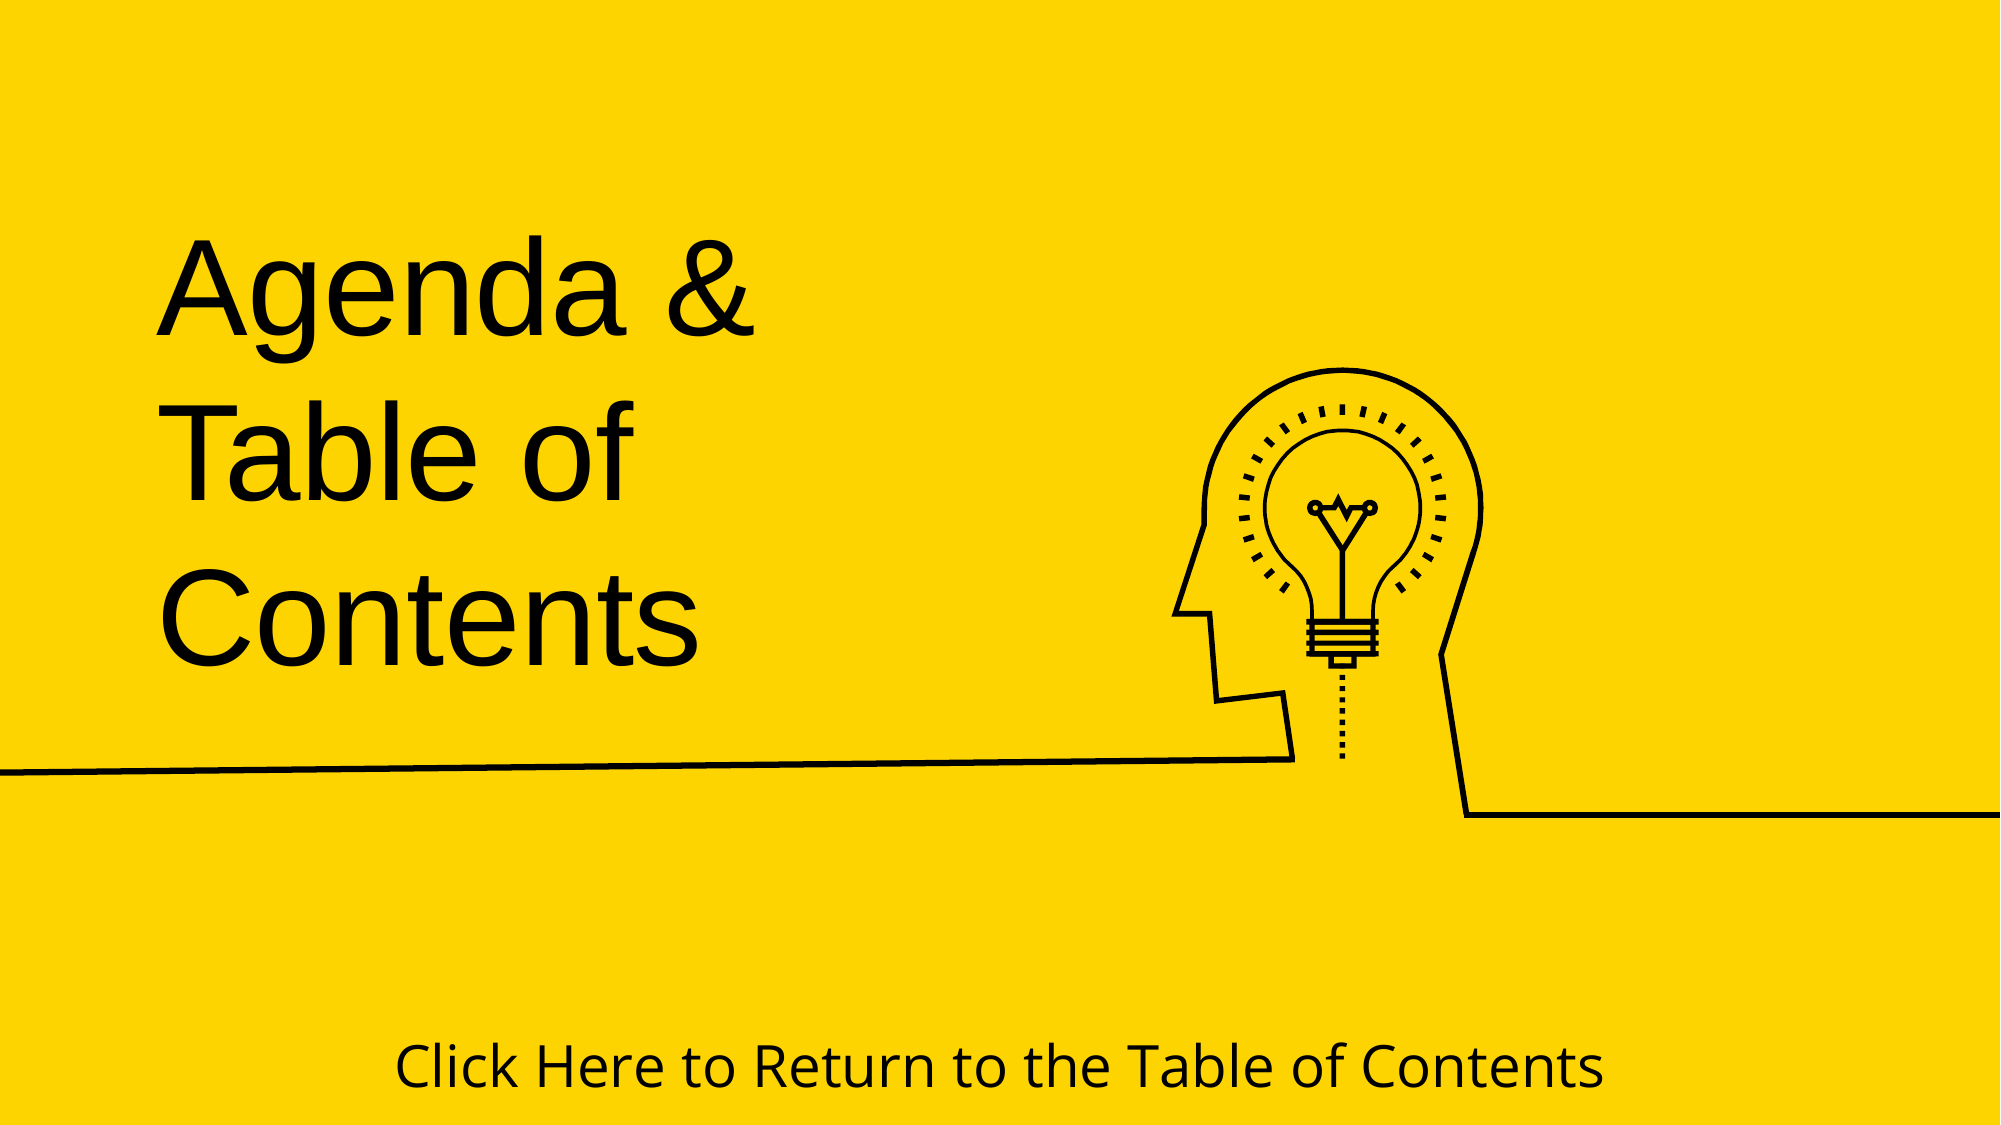

Agenda &
Table of
Contents

Click Here to Return to the Table of Contents